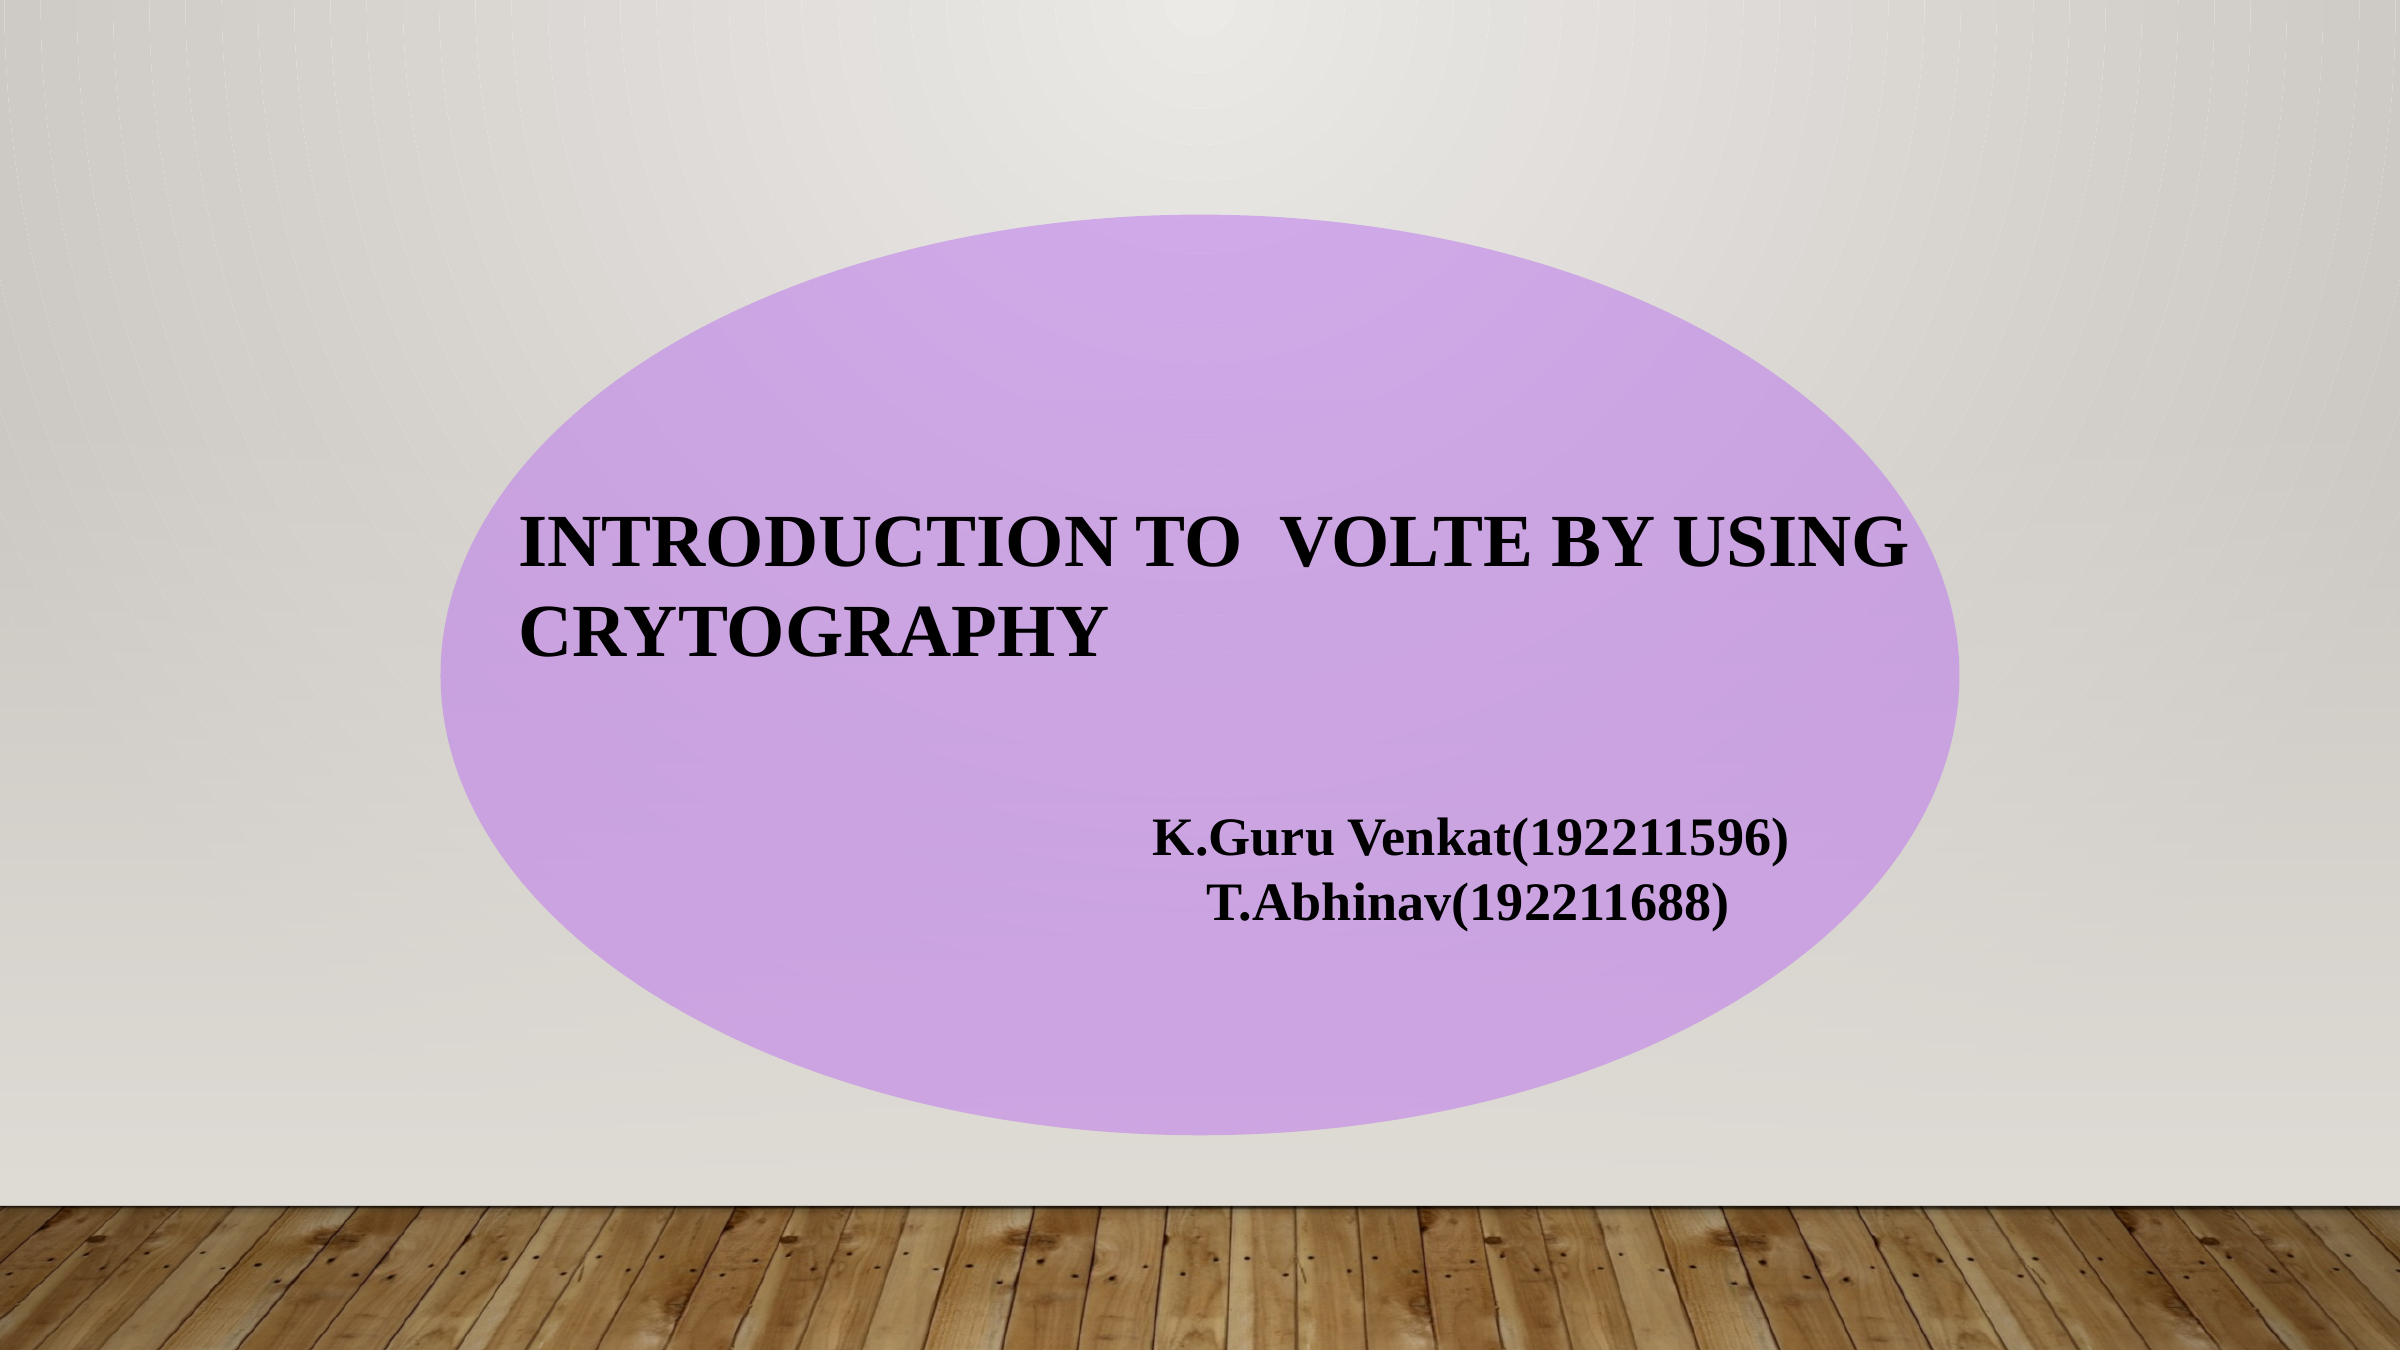

INTRODUCTION TO  VOLTE BY USING CRYTOGRAPHY

                                               K.Guru Venkat(192211596)
                                                   T.Abhinav(192211688)